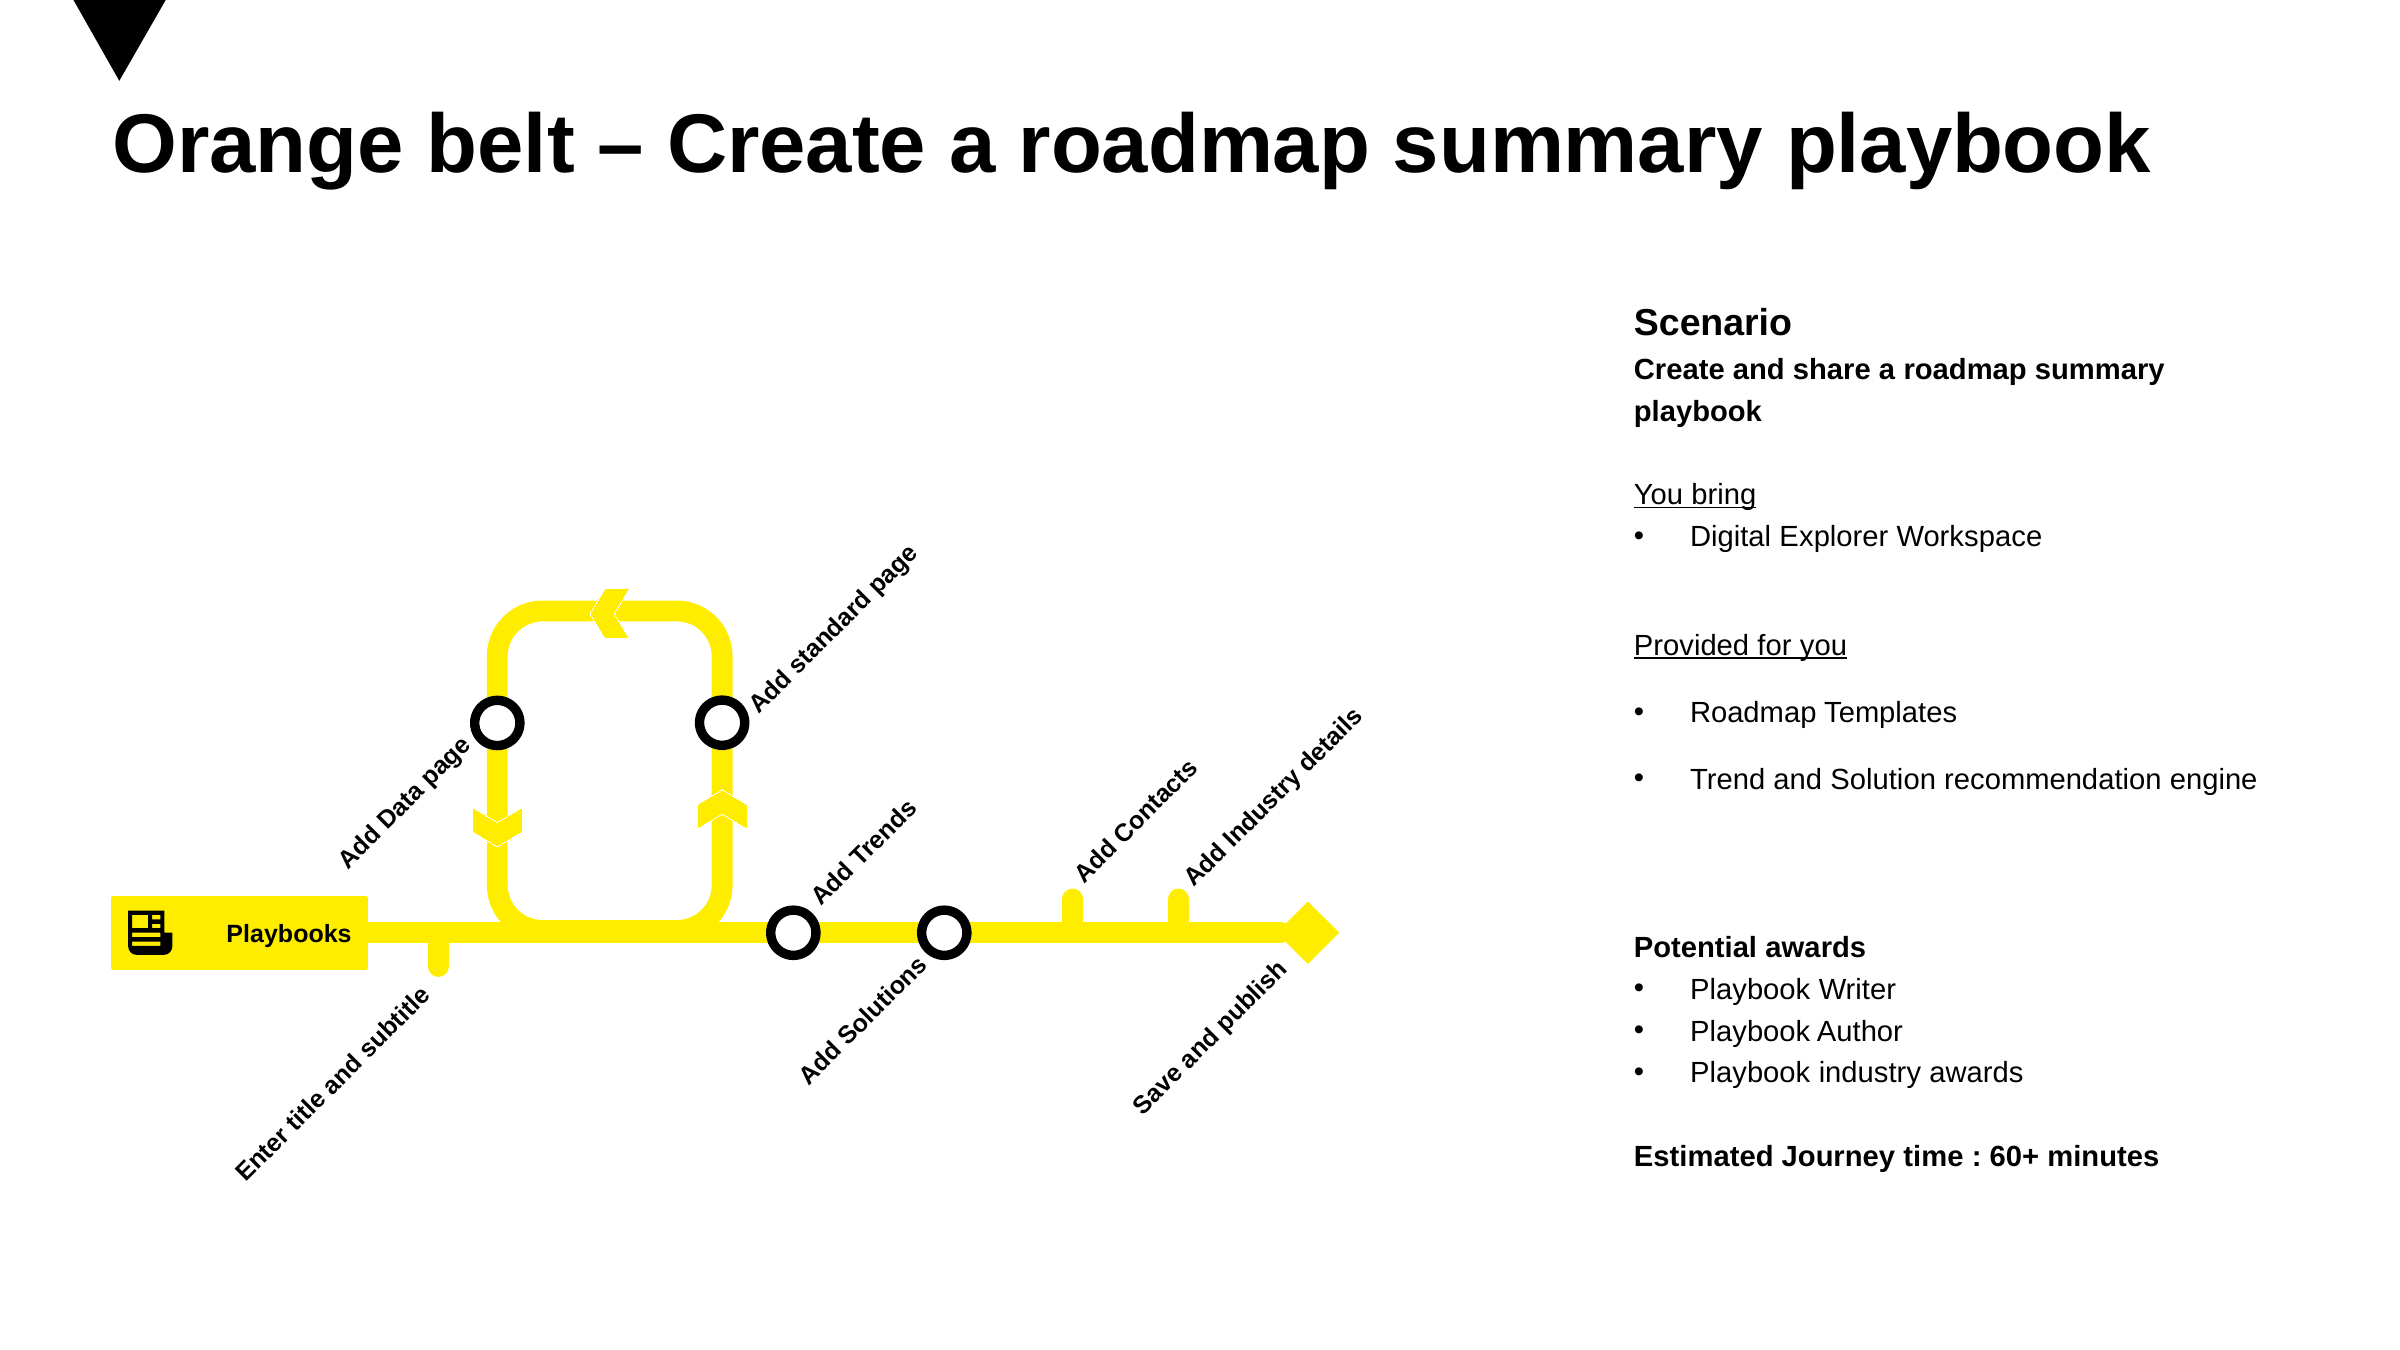

# Orange belt – Create a roadmap summary playbook

Scenario
Create and share a roadmap summary playbook

You bring
Digital Explorer Workspace

Provided for you
Roadmap Templates
Trend and Solution recommendation engine

Potential awards
Playbook Writer
Playbook Author
Playbook industry awards

Estimated Journey time : 60+ minutes

Add standard page

Add Contacts
Add Industry details
Add Data page

Add Trends

Playbooks

Add Solutions
Save and publish
Enter title and subtitle